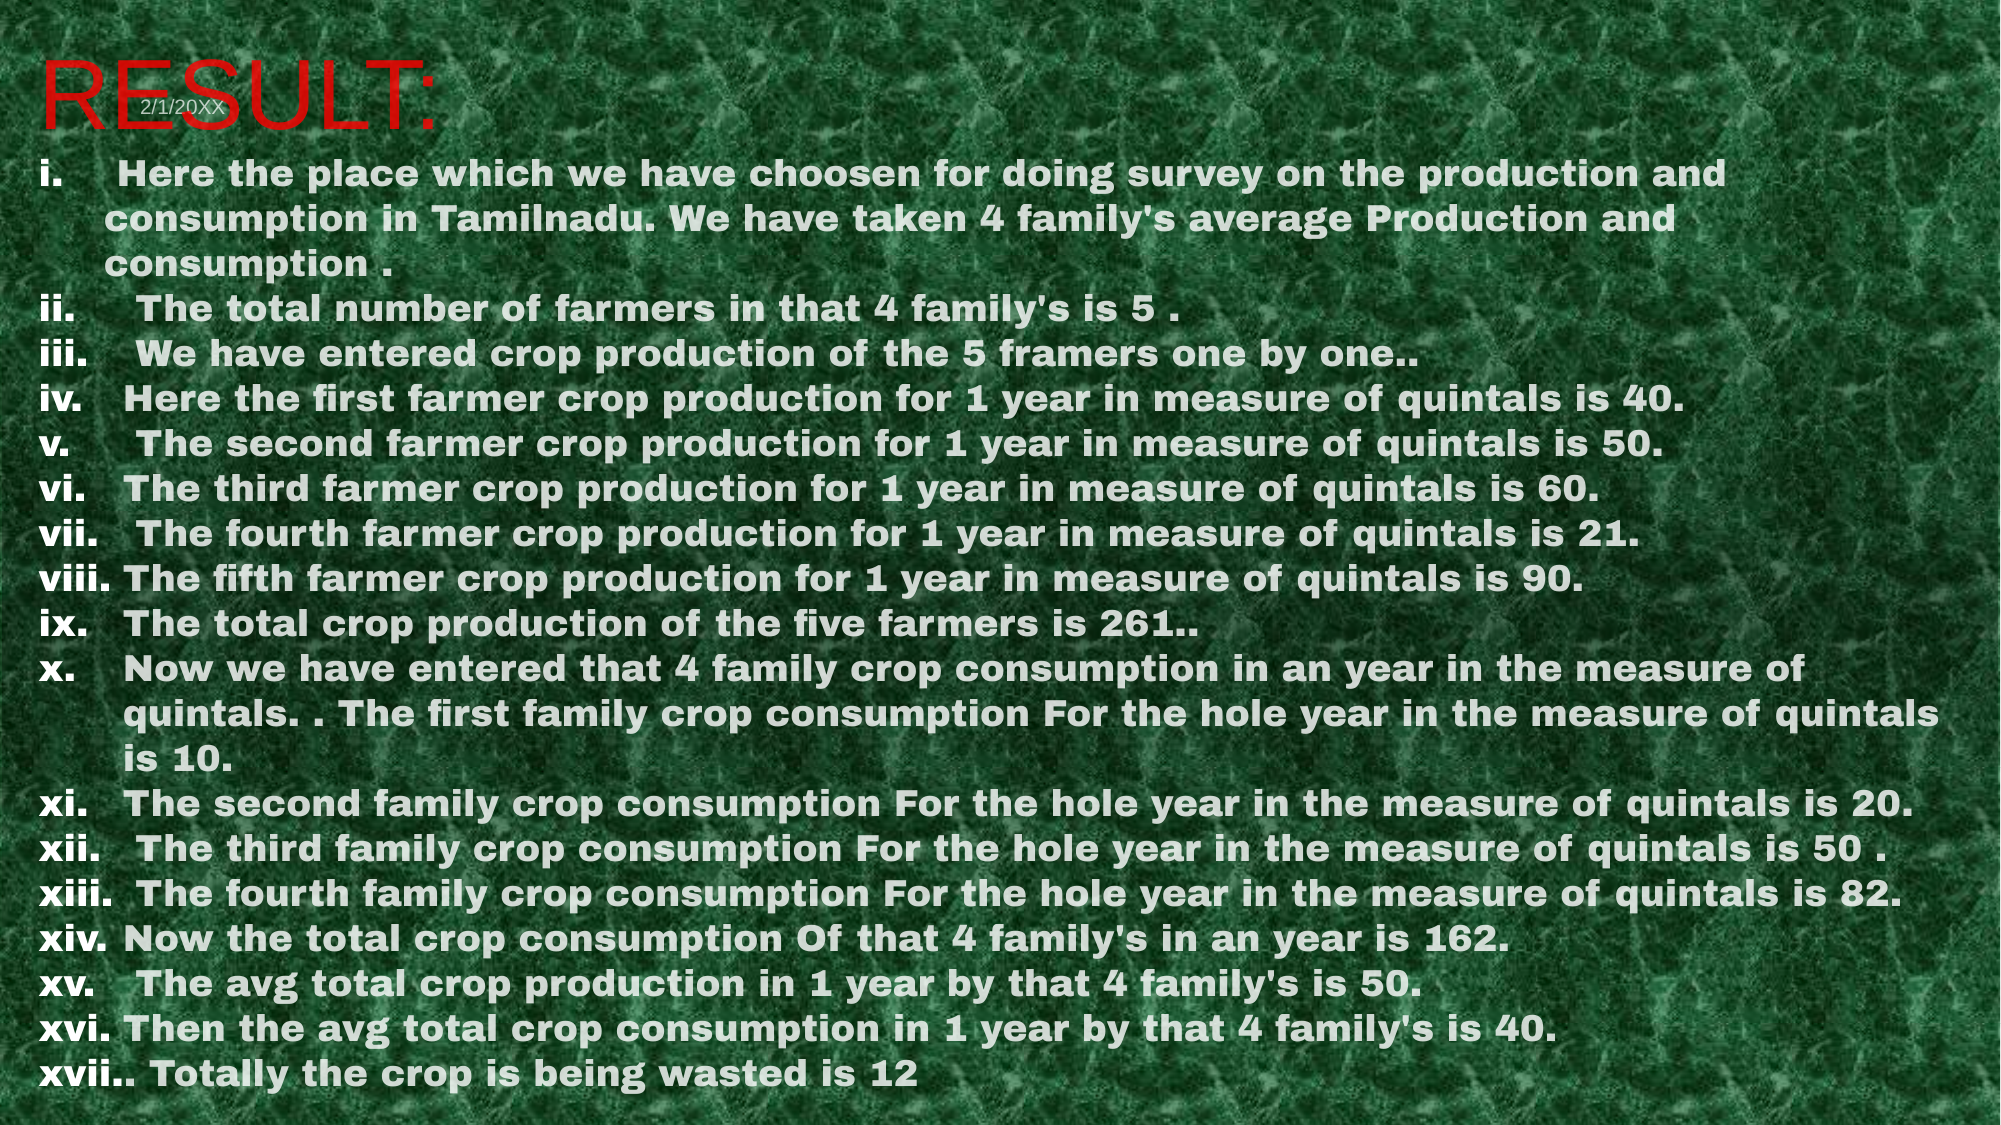

RESULT:
 Here the place which we have choosen for doing survey on the production and consumption in Tamilnadu. We have taken 4 family's average Production and consumption .
 The total number of farmers in that 4 family's is 5 .
 We have entered crop production of the 5 framers one by one..
Here the first farmer crop production for 1 year in measure of quintals is 40.
 The second farmer crop production for 1 year in measure of quintals is 50.
The third farmer crop production for 1 year in measure of quintals is 60.
 The fourth farmer crop production for 1 year in measure of quintals is 21.
The fifth farmer crop production for 1 year in measure of quintals is 90.
The total crop production of the five farmers is 261..
Now we have entered that 4 family crop consumption in an year in the measure of quintals. . The first family crop consumption For the hole year in the measure of quintals is 10.
The second family crop consumption For the hole year in the measure of quintals is 20.
 The third family crop consumption For the hole year in the measure of quintals is 50 .
 The fourth family crop consumption For the hole year in the measure of quintals is 82.
Now the total crop consumption Of that 4 family's in an year is 162.
 The avg total crop production in 1 year by that 4 family's is 50.
Then the avg total crop consumption in 1 year by that 4 family's is 40.
. Totally the crop is being wasted is 12
2/1/20XX